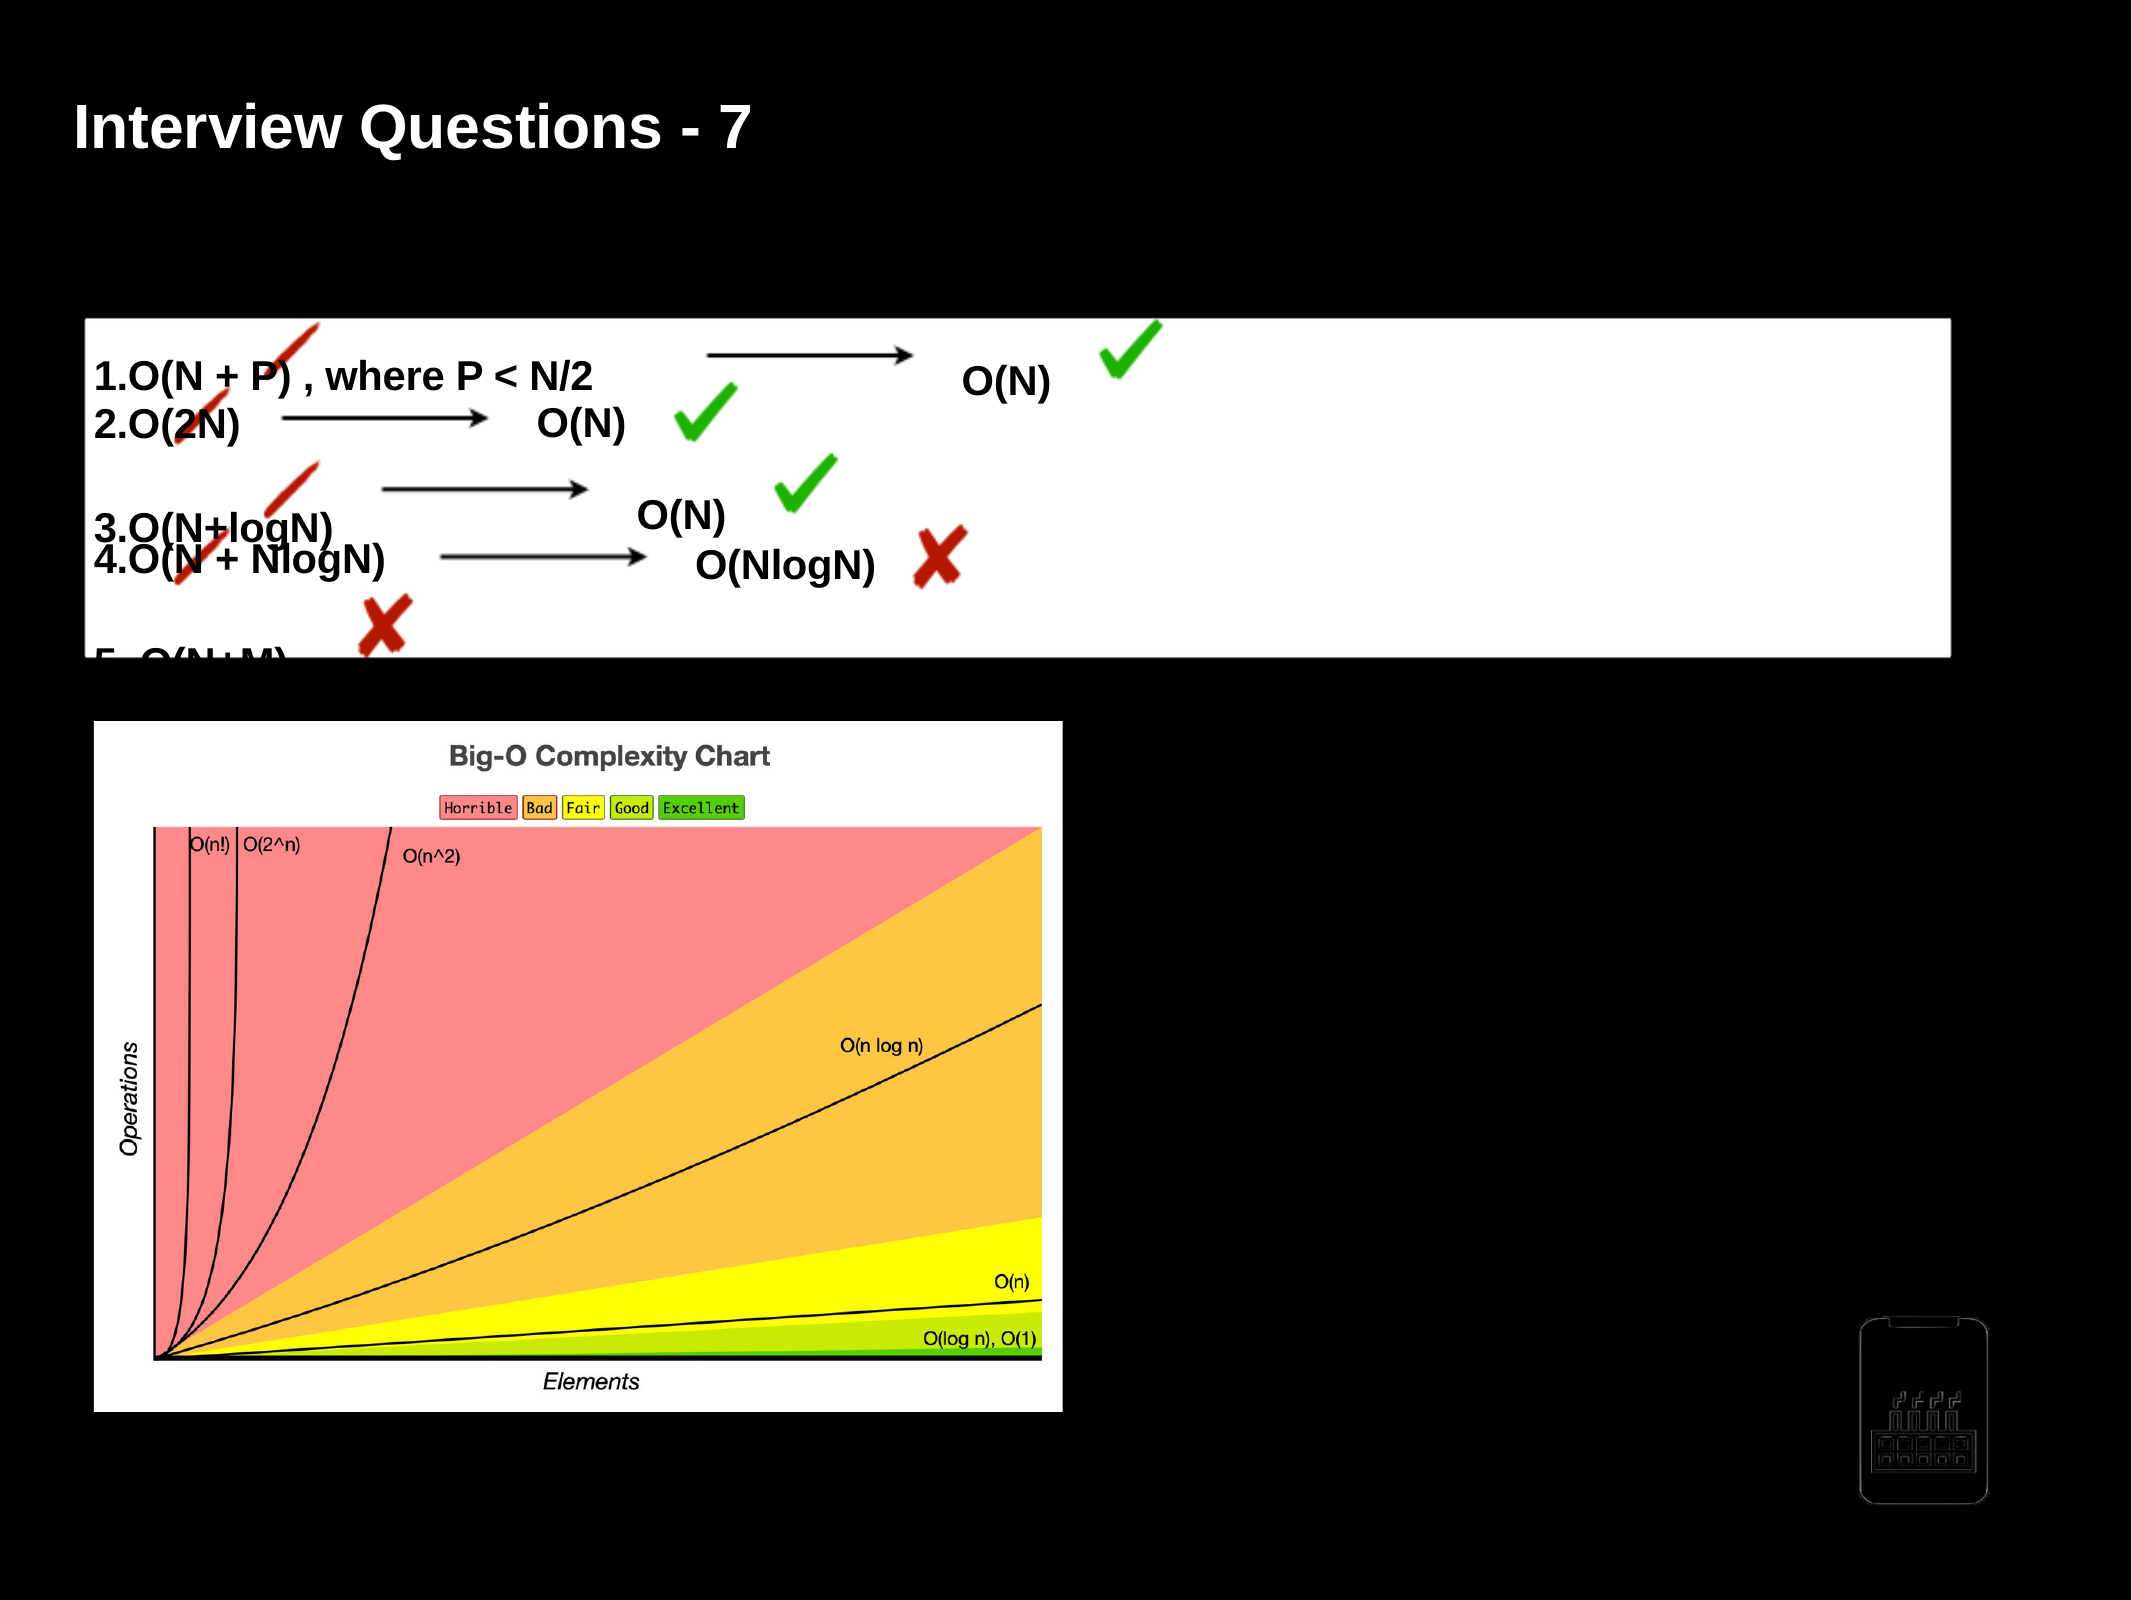

Interview Questions - 7
Which of the following are equivalent to O(N)? Why?
1.O(N + P) , where P < N/2
O(N)

O(N)
2.O(2N)
3.O(N+logN)
4.O(N + NlogN)
5. O(N+M)
O(N)
O(NlogN)

AppMillers
www.appmillers.com